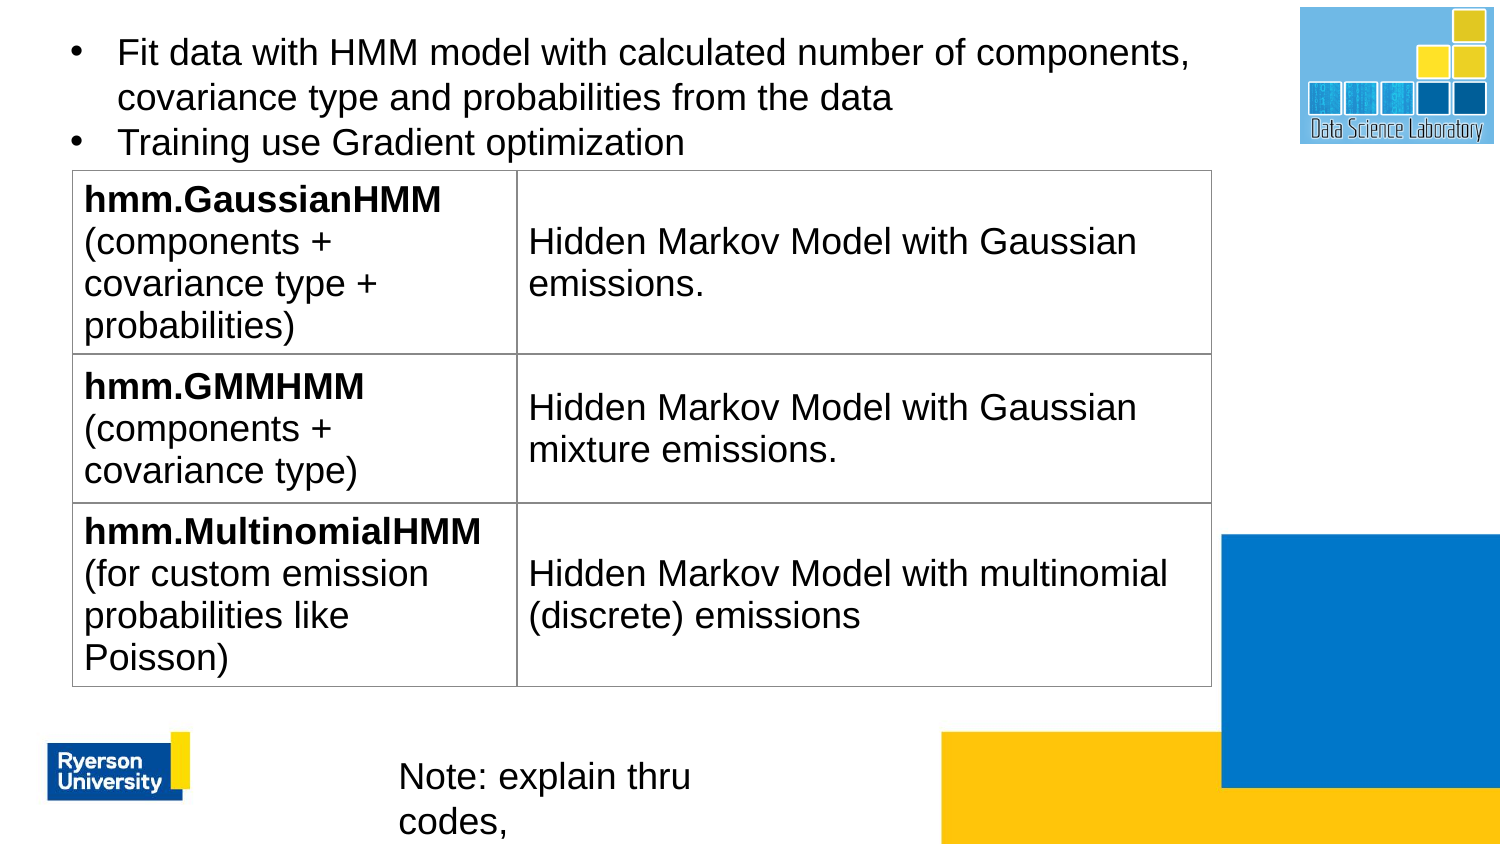

Fit data with HMM model with calculated number of components, covariance type and probabilities from the data
Training use Gradient optimization
| hmm.GaussianHMM (components + covariance type + probabilities) | Hidden Markov Model with Gaussian emissions. |
| --- | --- |
| hmm.GMMHMM (components + covariance type) | Hidden Markov Model with Gaussian mixture emissions. |
| hmm.MultinomialHMM (for custom emission probabilities like Poisson) | Hidden Markov Model with multinomial (discrete) emissions |
Note: explain thru codes,